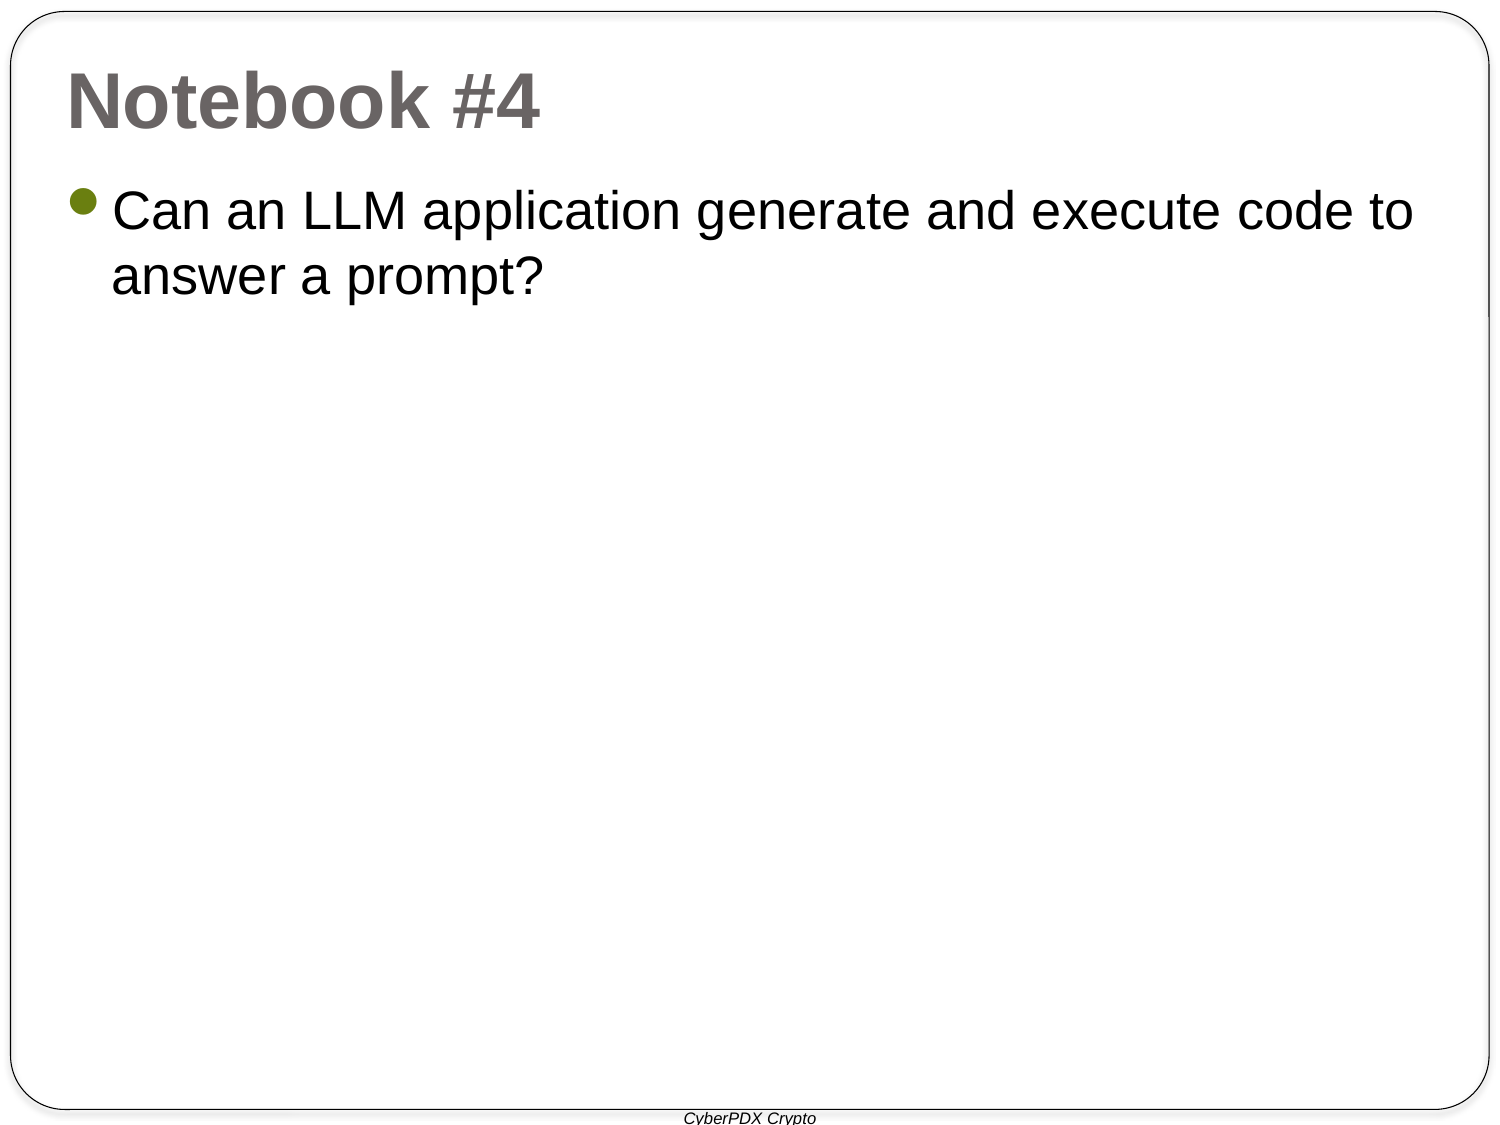

# Notebook #4
Can an LLM application generate and execute code to answer a prompt?